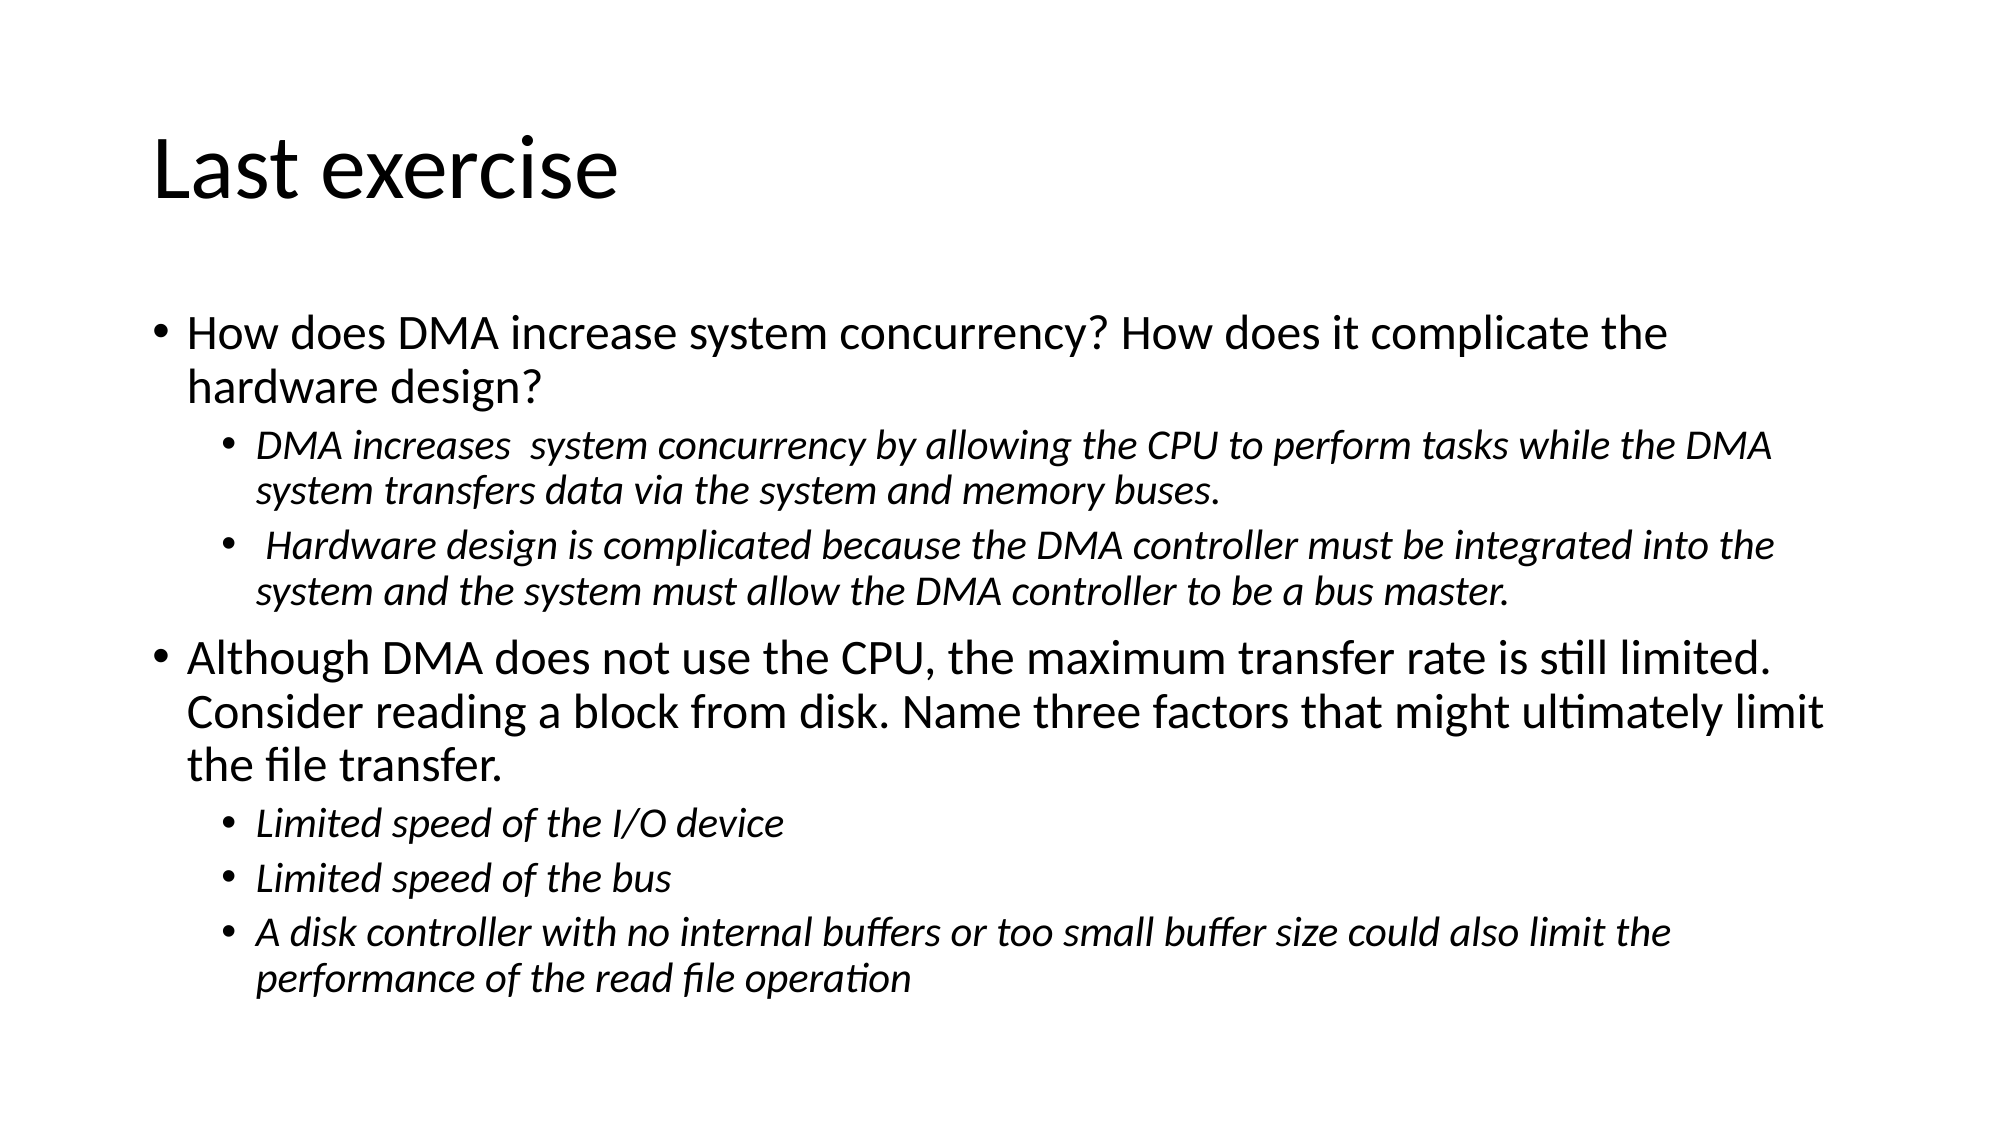

# Last exercise
How does DMA increase system concurrency? How does it complicate the hardware design?
DMA increases  system concurrency by allowing the CPU to perform tasks while the DMA system transfers data via the system and memory buses.
 Hardware design is complicated because the DMA controller must be integrated into the system and the system must allow the DMA controller to be a bus master.
Although DMA does not use the CPU, the maximum transfer rate is still limited. Consider reading a block from disk. Name three factors that might ultimately limit the file transfer.
Limited speed of the I/O device
Limited speed of the bus
A disk controller with no internal buffers or too small buffer size could also limit the performance of the read file operation